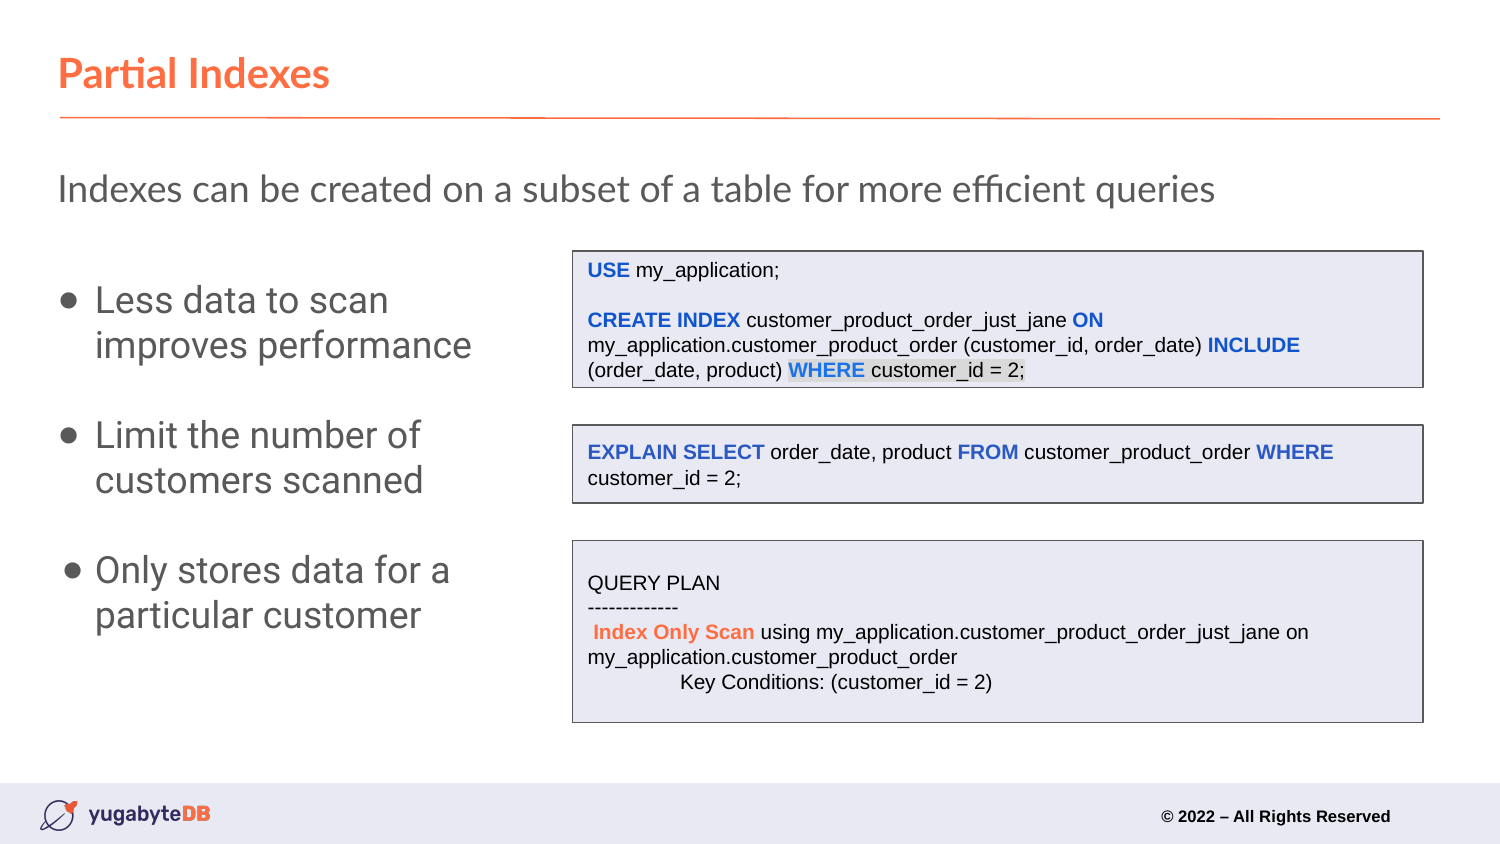

# Partial Indexes
Indexes can be created on a subset of a table for more efficient queries
USE my_application;
CREATE INDEX customer_product_order_just_jane ON my_application.customer_product_order (customer_id, order_date) INCLUDE (order_date, product) WHERE customer_id = 2;
Less data to scan improves performance
Limit the number of customers scanned
Only stores data for a particular customer

EXPLAIN SELECT order_date, product FROM customer_product_order WHERE customer_id = 2;
QUERY PLAN
-------------
 Index Only Scan using my_application.customer_product_order_just_jane on my_application.customer_product_order
   Key Conditions: (customer_id = 2)